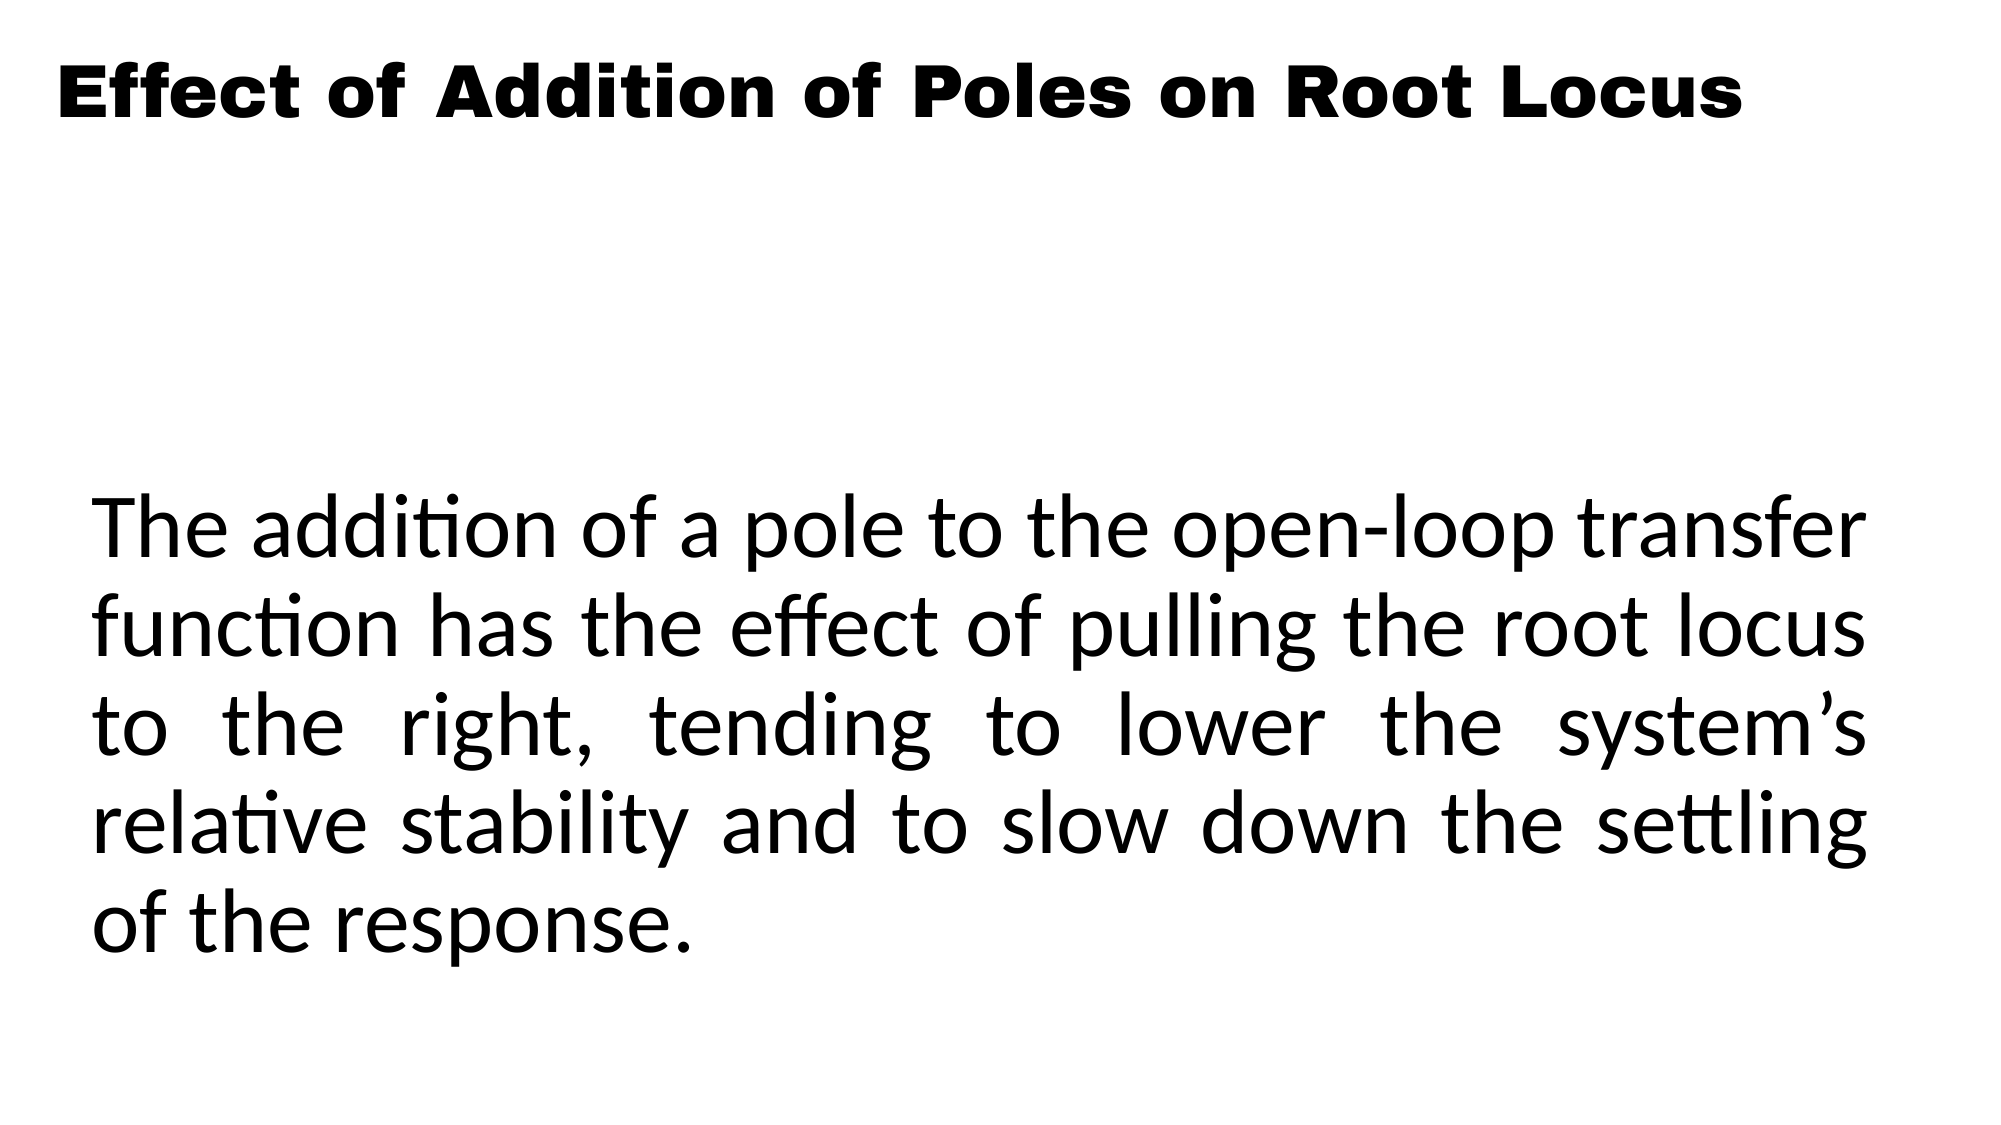

# Effect of Addition of Poles on Root Locus
The addition of a pole to the open-loop transfer function has the effect of pulling the root locus to the right, tending to lower the system’s relative stability and to slow down the settling of the response.